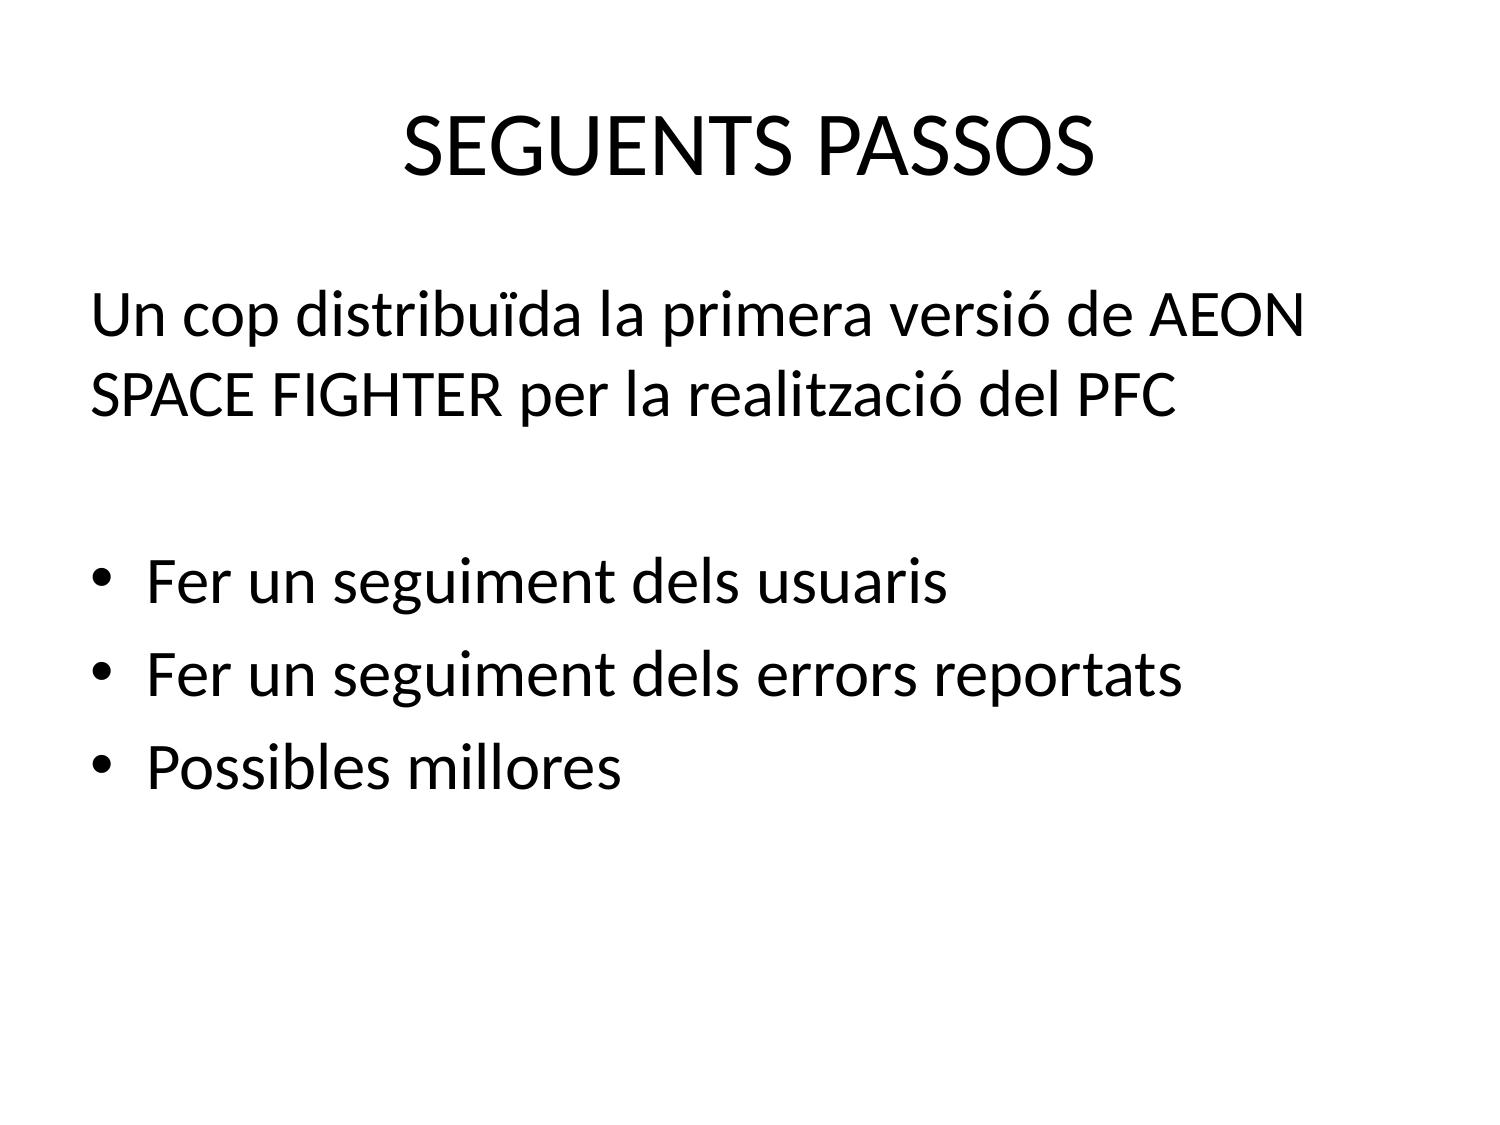

# SEGUENTS PASSOS
Un cop distribuïda la primera versió de AEON SPACE FIGHTER per la realització del PFC

Fer un seguiment dels usuaris
Fer un seguiment dels errors reportats
Possibles millores